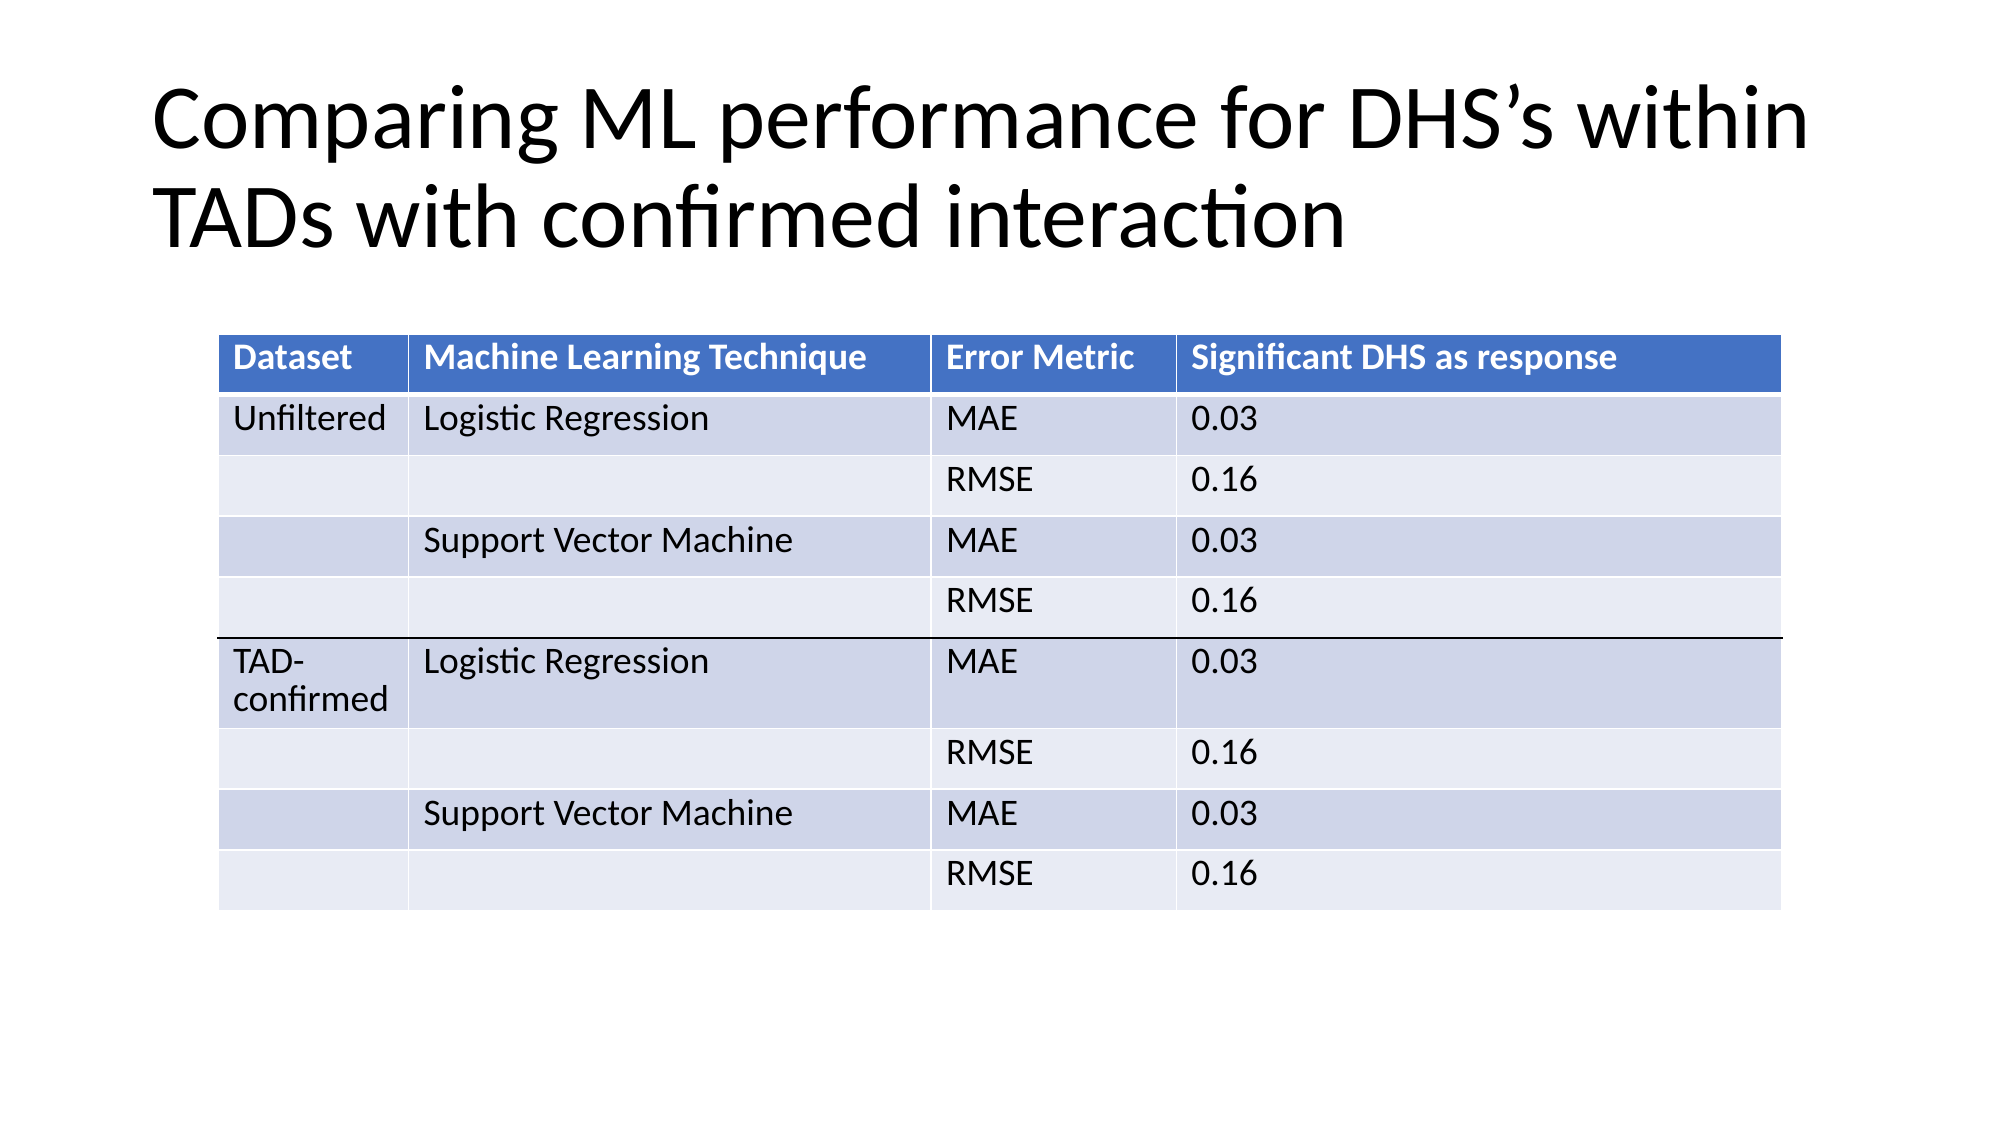

# Comparing ML performance for DHS’s within TADs with confirmed interaction
| Dataset | Machine Learning Technique | Error Metric | Significant DHS as response |
| --- | --- | --- | --- |
| Unfiltered | Logistic Regression | MAE | 0.03 |
|  |  | RMSE | 0.16 |
|  | Support Vector Machine | MAE | 0.03 |
|  |  | RMSE | 0.16 |
| TAD-confirmed | Logistic Regression | MAE | 0.03 |
|  |  | RMSE | 0.16 |
|  | Support Vector Machine | MAE | 0.03 |
|  |  | RMSE | 0.16 |